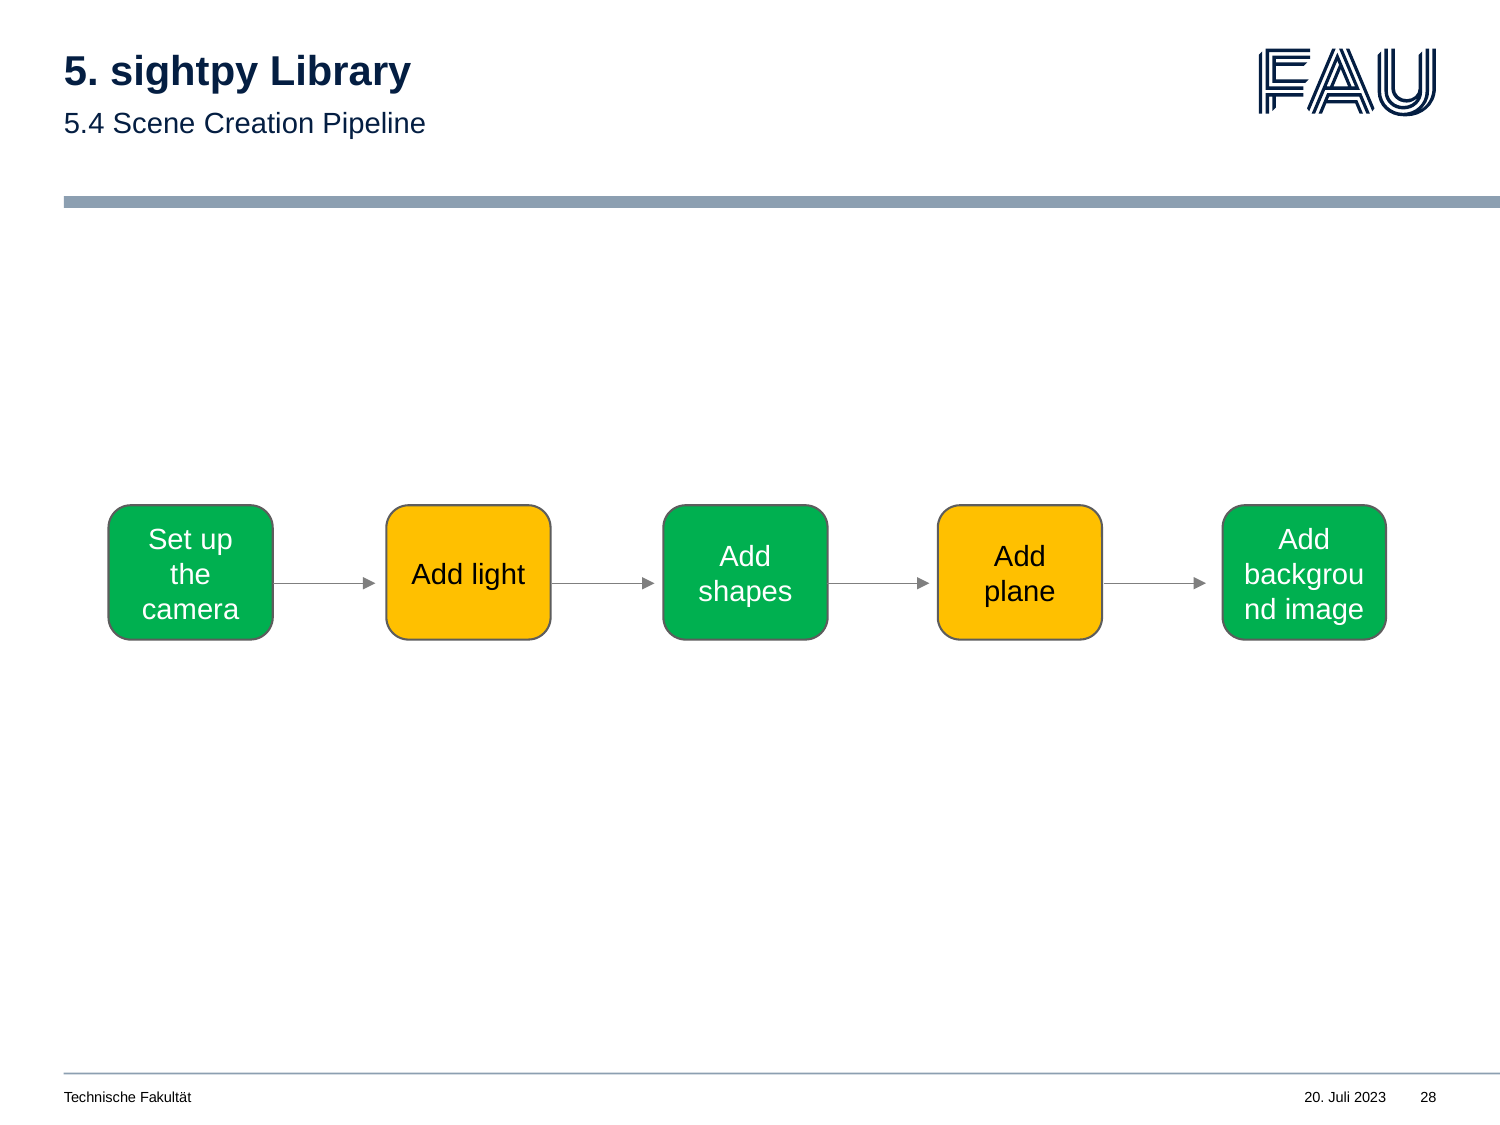

# 5. sightpy Library

5.4 Scene Creation Pipeline

Add background image
Set up the camera
Add light
Add plane
Add shapes
Technische Fakultät
20. Juli 2023
28